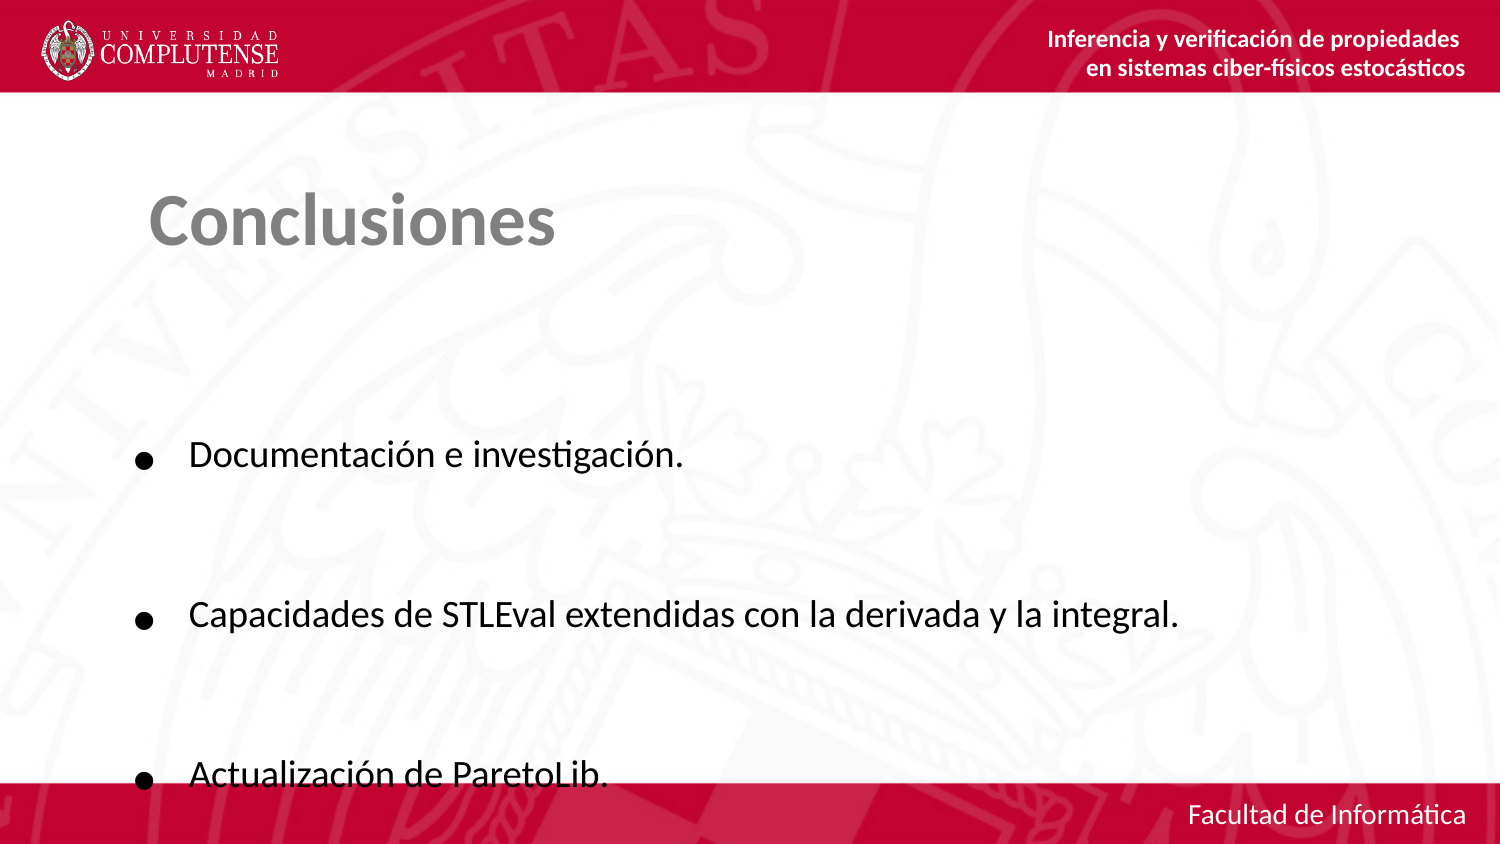

Inferencia y verificación de propiedades
en sistemas ciber-físicos estocásticos
 Conclusiones

Documentación e investigación.

Capacidades de STLEval extendidas con la derivada y la integral.

Actualización de ParetoLib.

Aportada una interfaz gráfica.

Facultad de Informática